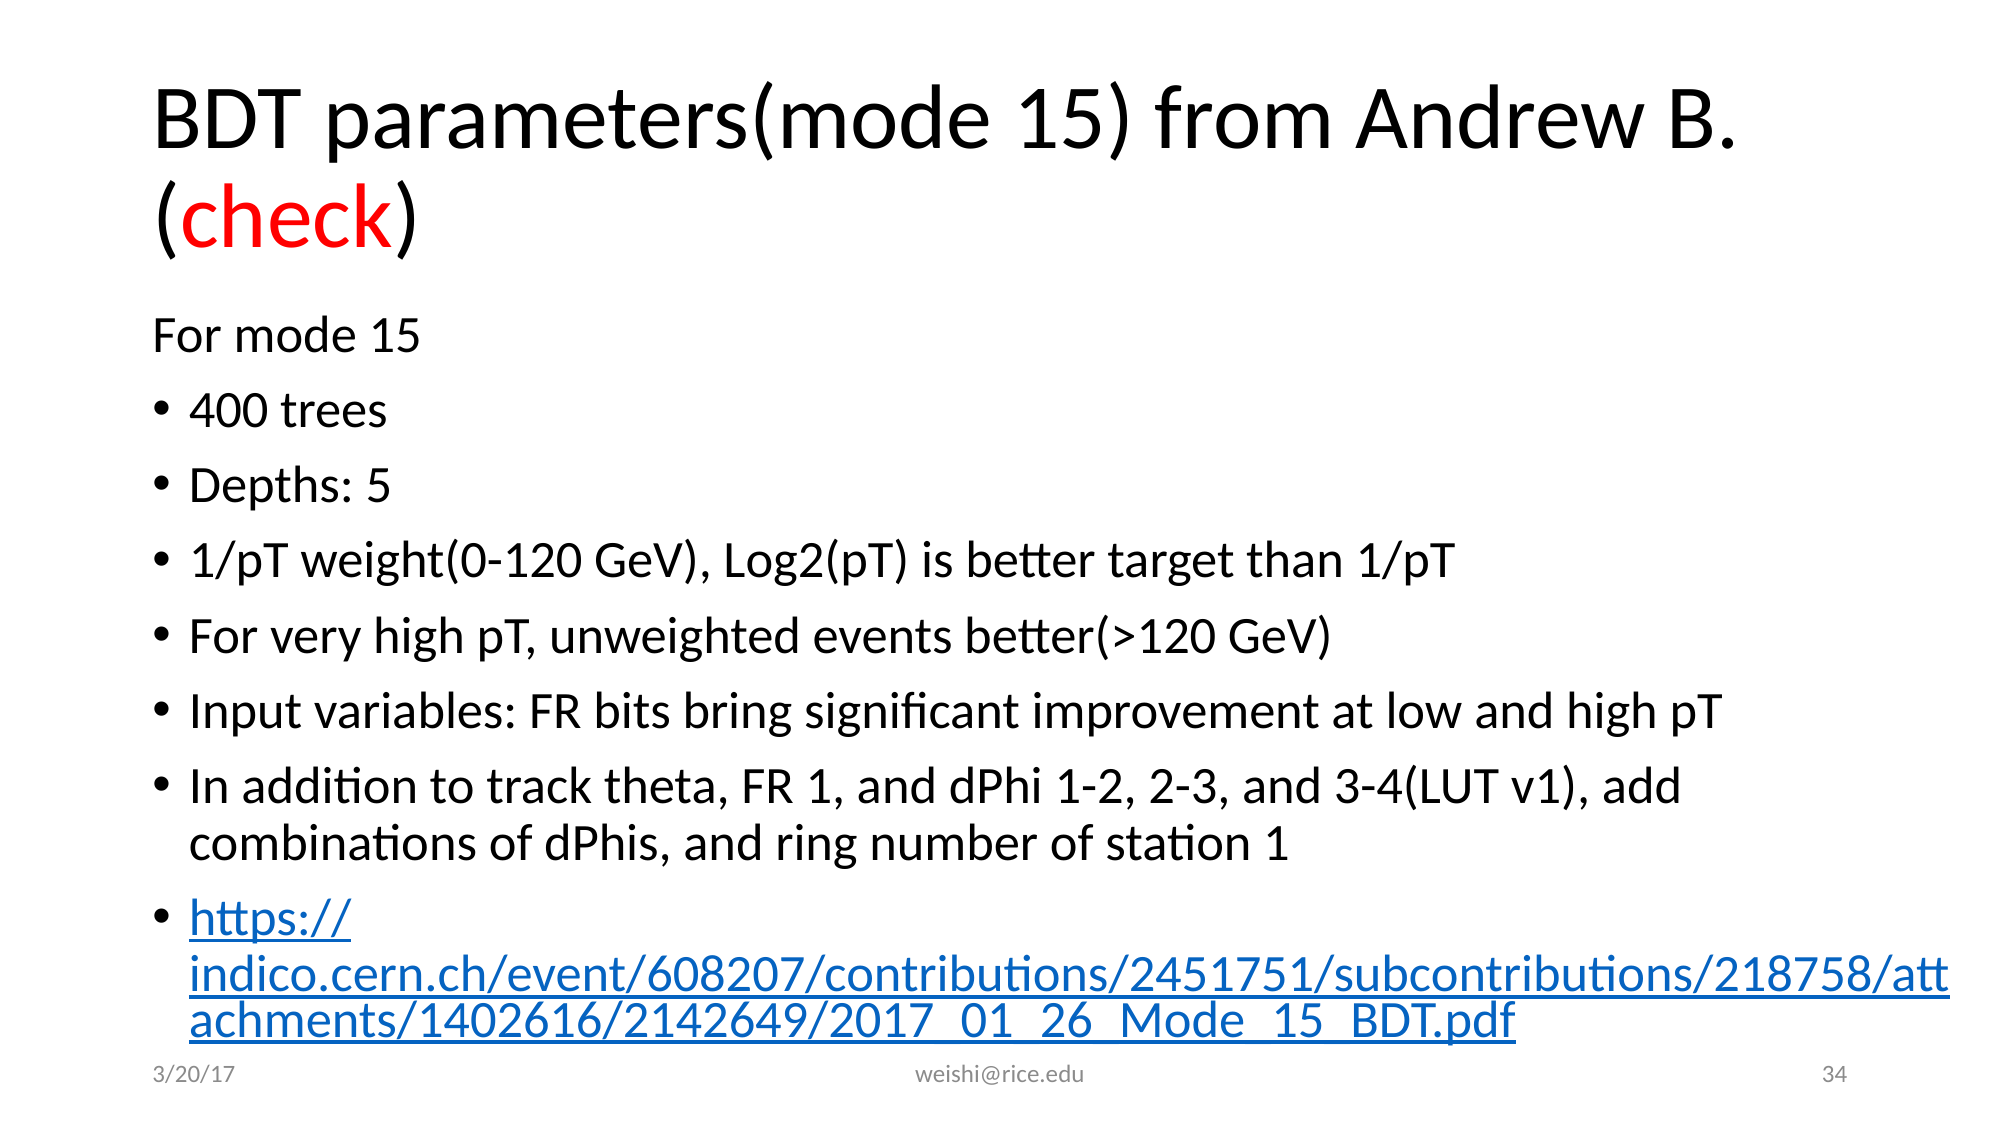

# BDT parameters(mode 15) from Andrew B.(check)
For mode 15
400 trees
Depths: 5
1/pT weight(0-120 GeV), Log2(pT) is better target than 1/pT
For very high pT, unweighted events better(>120 GeV)
Input variables: FR bits bring significant improvement at low and high pT
In addition to track theta, FR 1, and dPhi 1-2, 2-3, and 3-4(LUT v1), add combinations of dPhis, and ring number of station 1
https://indico.cern.ch/event/608207/contributions/2451751/subcontributions/218758/attachments/1402616/2142649/2017_01_26_Mode_15_BDT.pdf

3/20/17
weishi@rice.edu
34